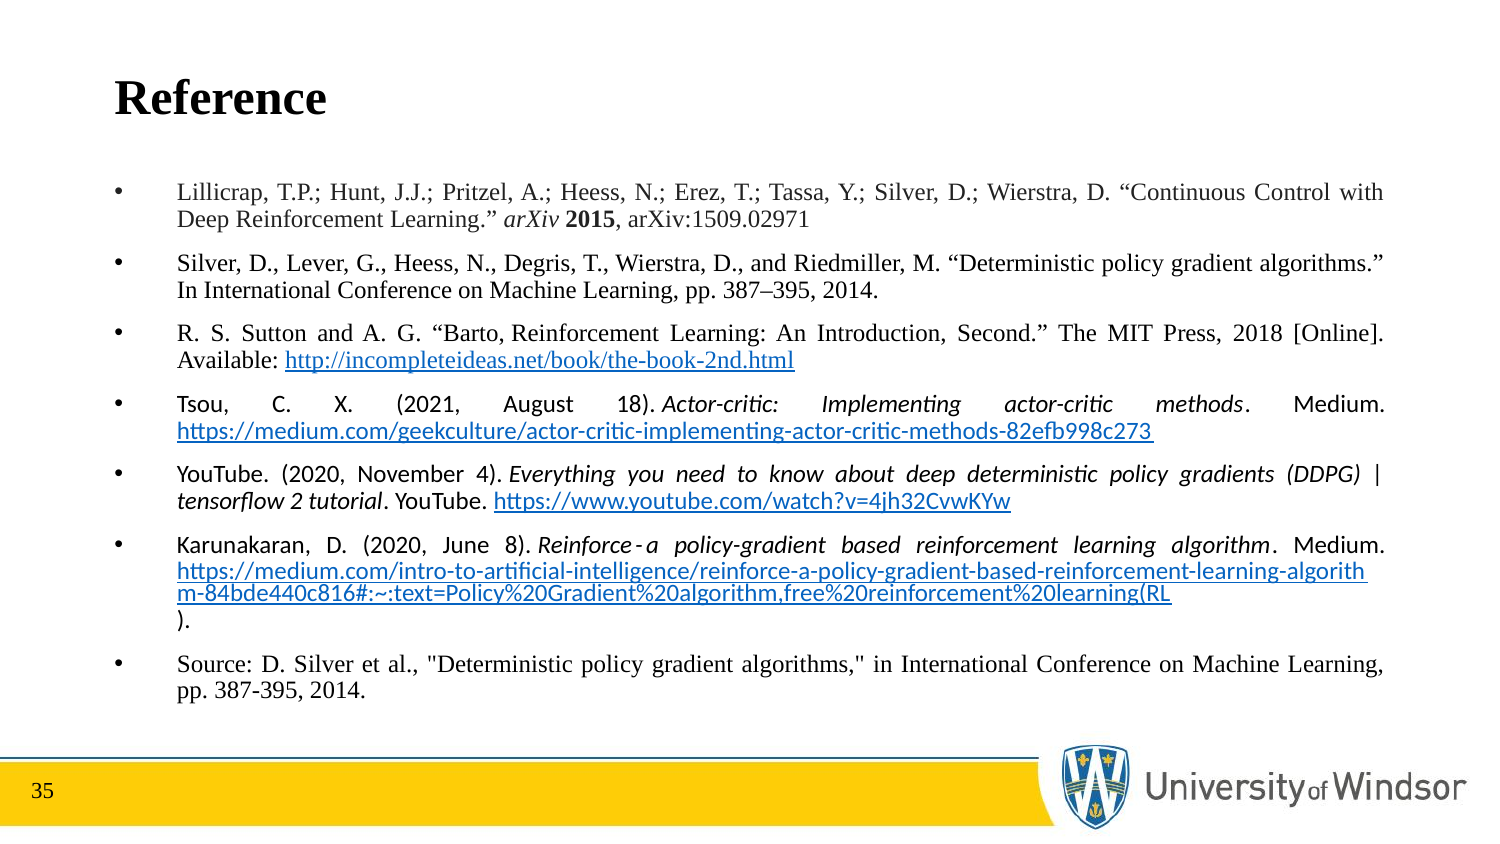

# Reference
Lillicrap, T.P.; Hunt, J.J.; Pritzel, A.; Heess, N.; Erez, T.; Tassa, Y.; Silver, D.; Wierstra, D. “Continuous Control with Deep Reinforcement Learning.” arXiv 2015, arXiv:1509.02971
Silver, D., Lever, G., Heess, N., Degris, T., Wierstra, D., and Riedmiller, M. “Deterministic policy gradient algorithms.” In International Conference on Machine Learning, pp. 387–395, 2014.
R. S. Sutton and A. G. “Barto, Reinforcement Learning: An Introduction, Second.” The MIT Press, 2018 [Online]. Available: http://incompleteideas.net/book/the-book-2nd.html
Tsou, C. X. (2021, August 18). Actor-critic: Implementing actor-critic methods. Medium. https://medium.com/geekculture/actor-critic-implementing-actor-critic-methods-82efb998c273
YouTube. (2020, November 4). Everything you need to know about deep deterministic policy gradients (DDPG) | tensorflow 2 tutorial. YouTube. https://www.youtube.com/watch?v=4jh32CvwKYw
Karunakaran, D. (2020, June 8). Reinforce - a policy-gradient based reinforcement learning algorithm. Medium. https://medium.com/intro-to-artificial-intelligence/reinforce-a-policy-gradient-based-reinforcement-learning-algorithm-84bde440c816#:~:text=Policy%20Gradient%20algorithm,free%20reinforcement%20learning(RL).
Source: D. Silver et al., "Deterministic policy gradient algorithms," in International Conference on Machine Learning, pp. 387-395, 2014.

35